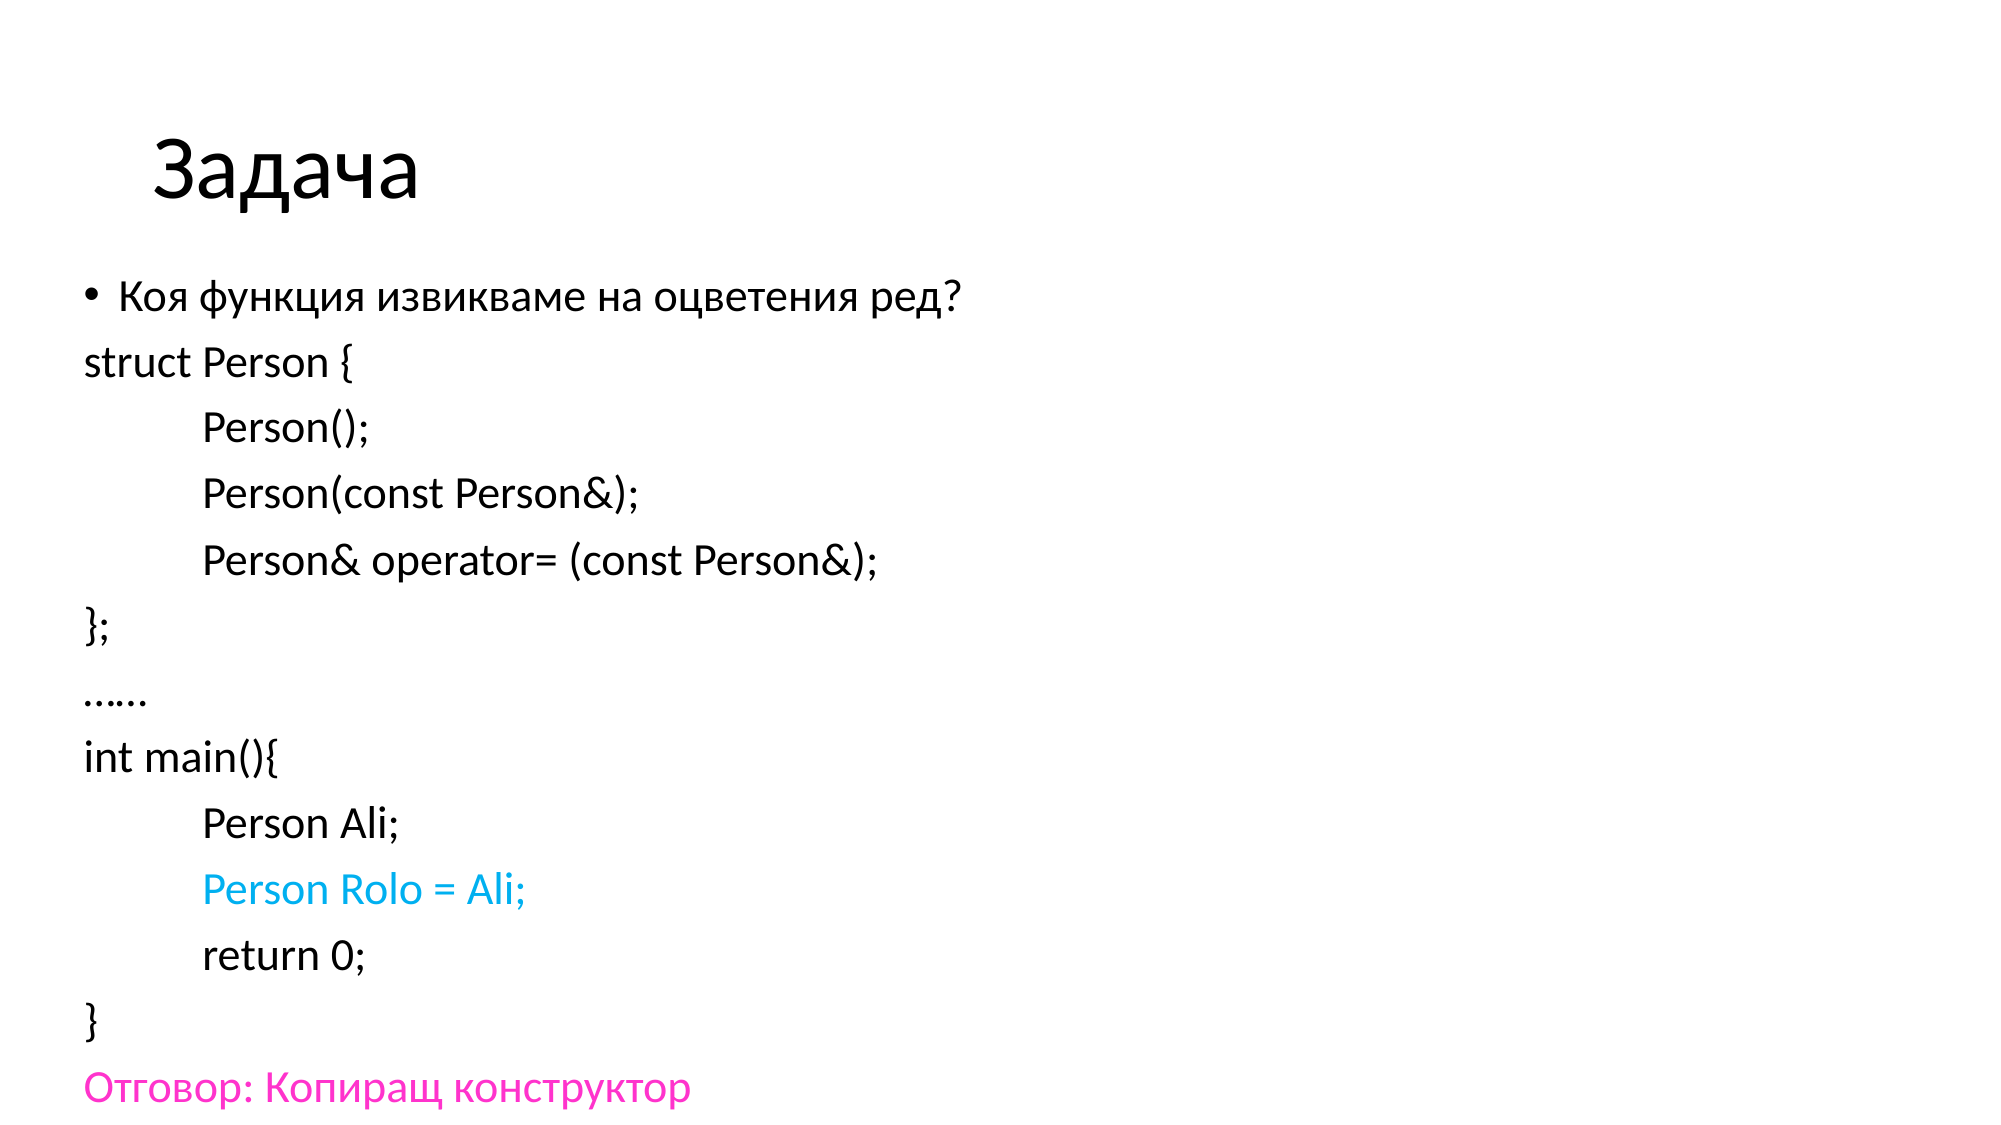

# Задача
Коя функция извикваме на оцветения ред?
struct Person {
	Person();
	Person(const Person&);
	Person& operator= (const Person&);
};
……
int main(){
	Person Ali;
	Person Rolo = Ali;
	return 0;
}
Отговор: Копиращ конструктор